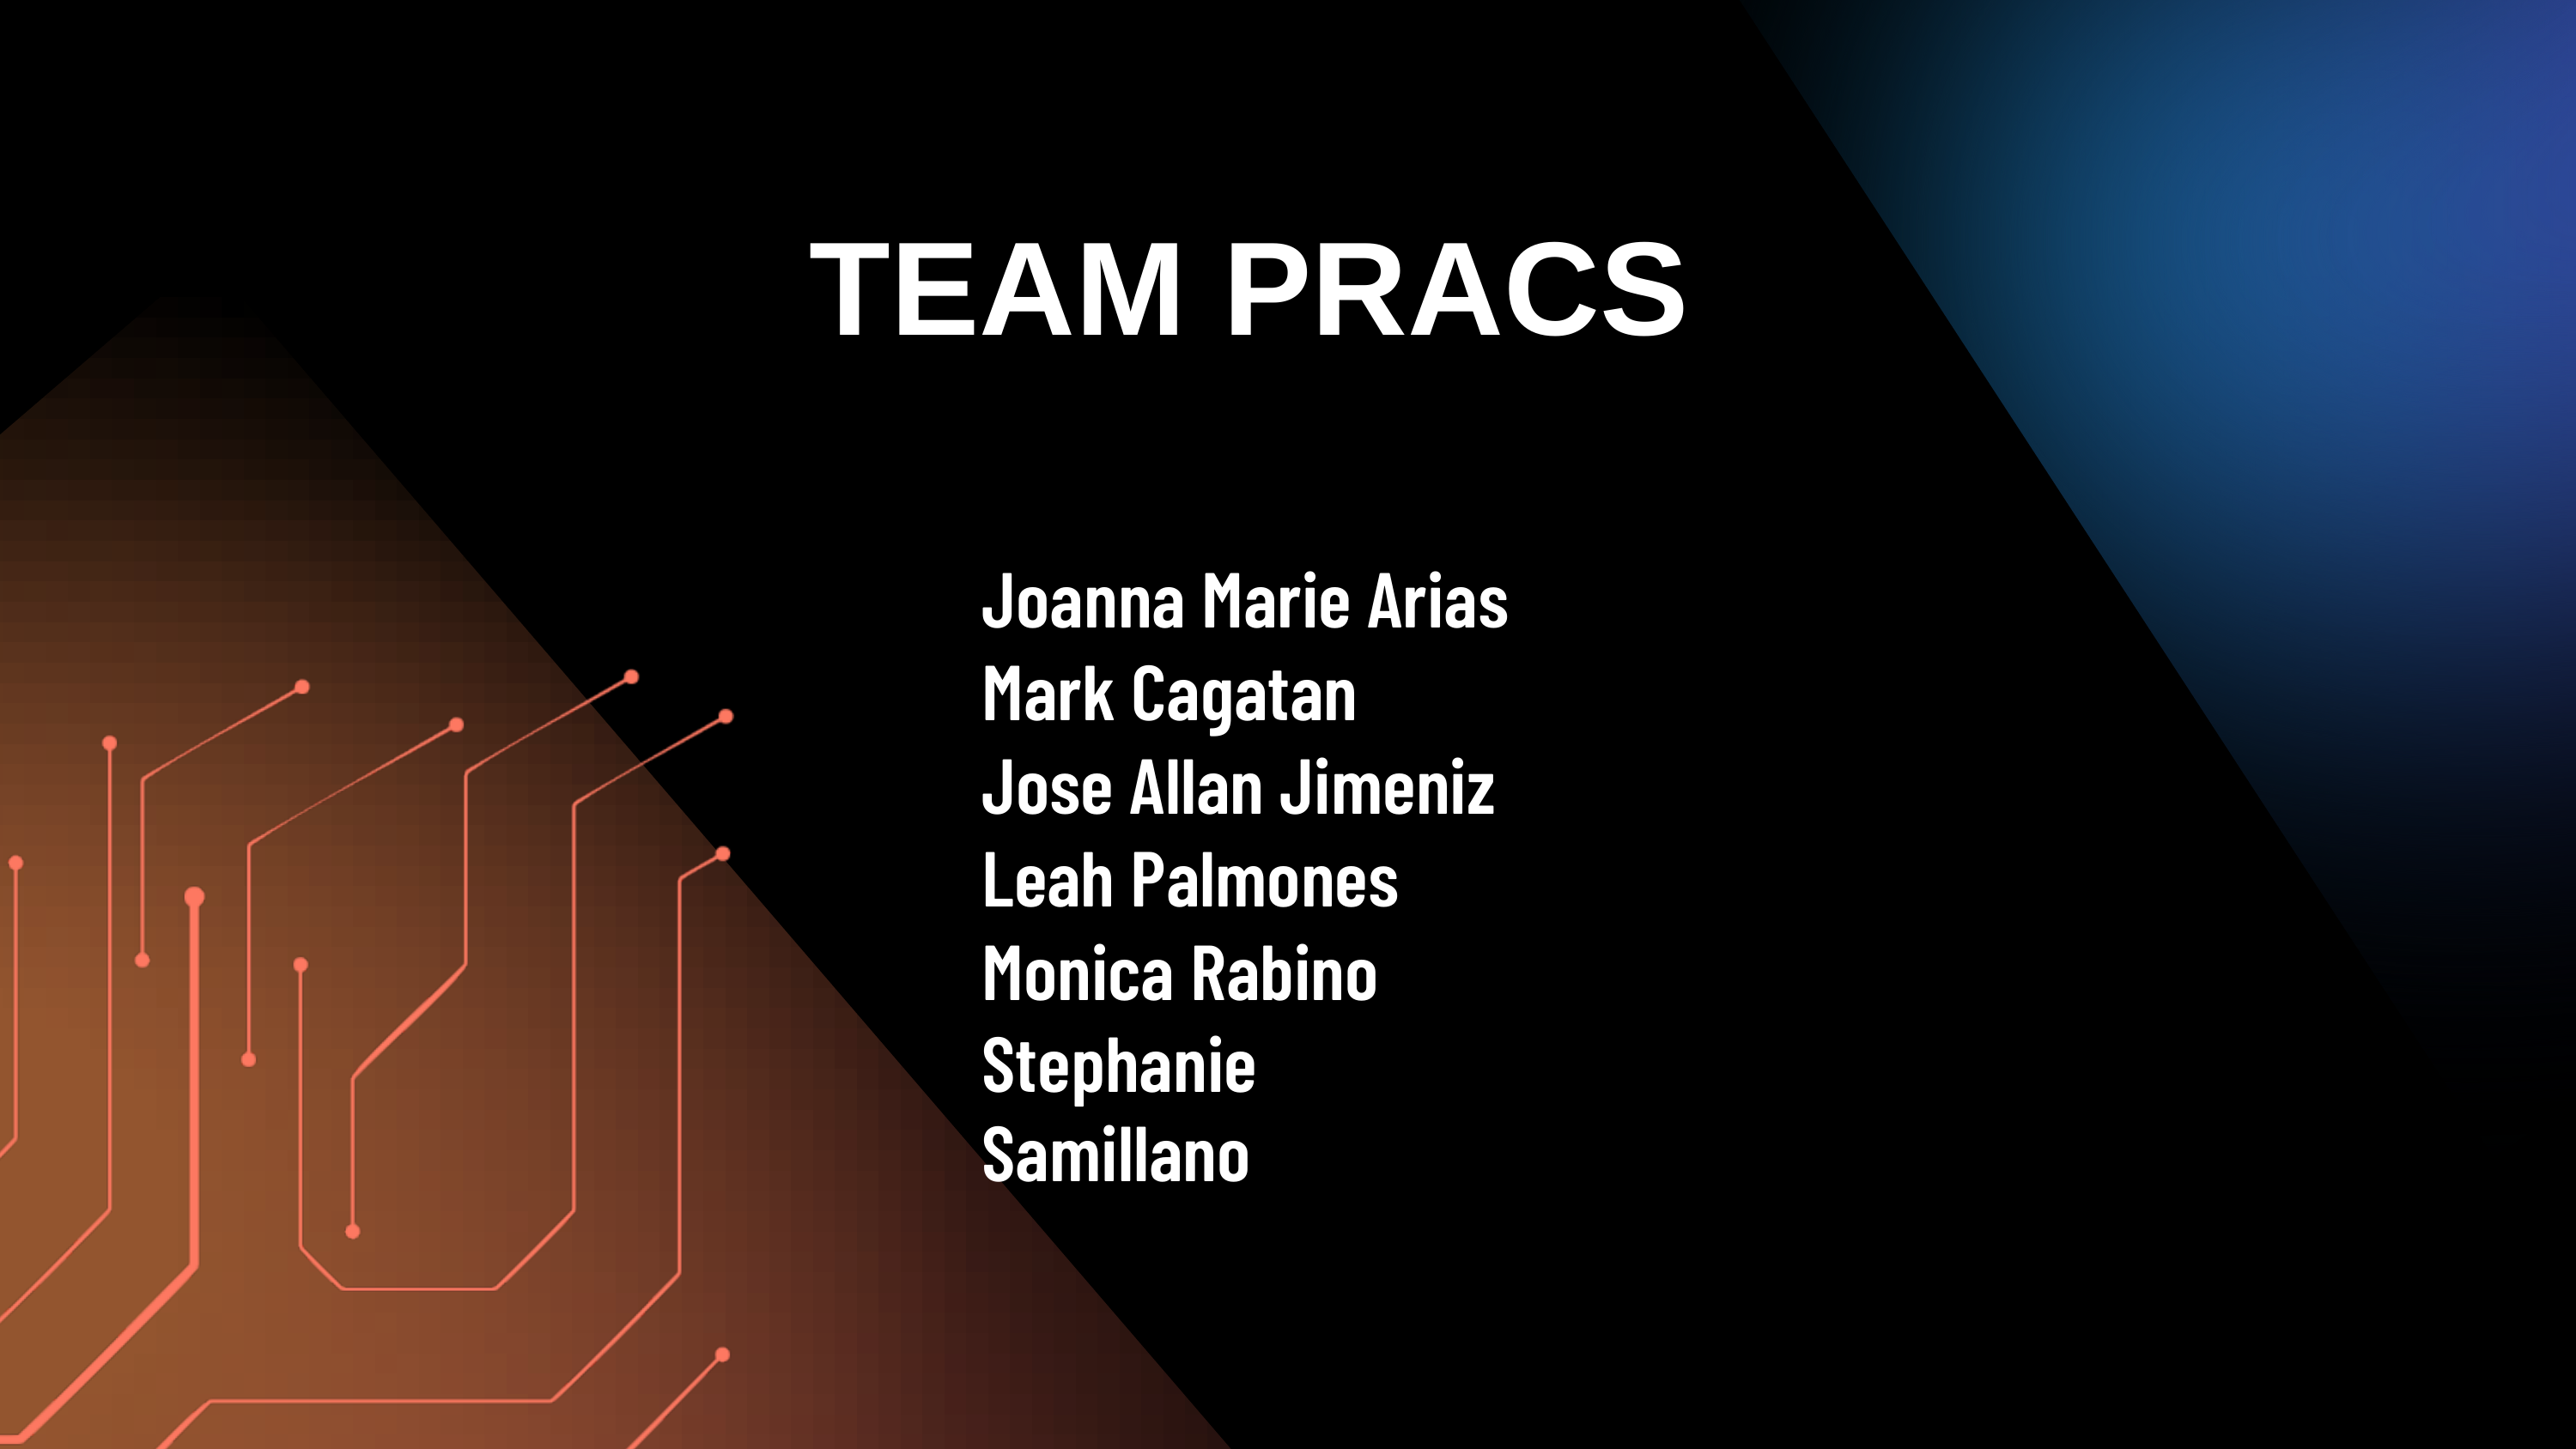

TEAM PRACS
Joanna Marie Arias

Mark Cagatan

Jose Allan Jimeniz
Leah Palmones
Monica Rabino
Stephanie Samillano